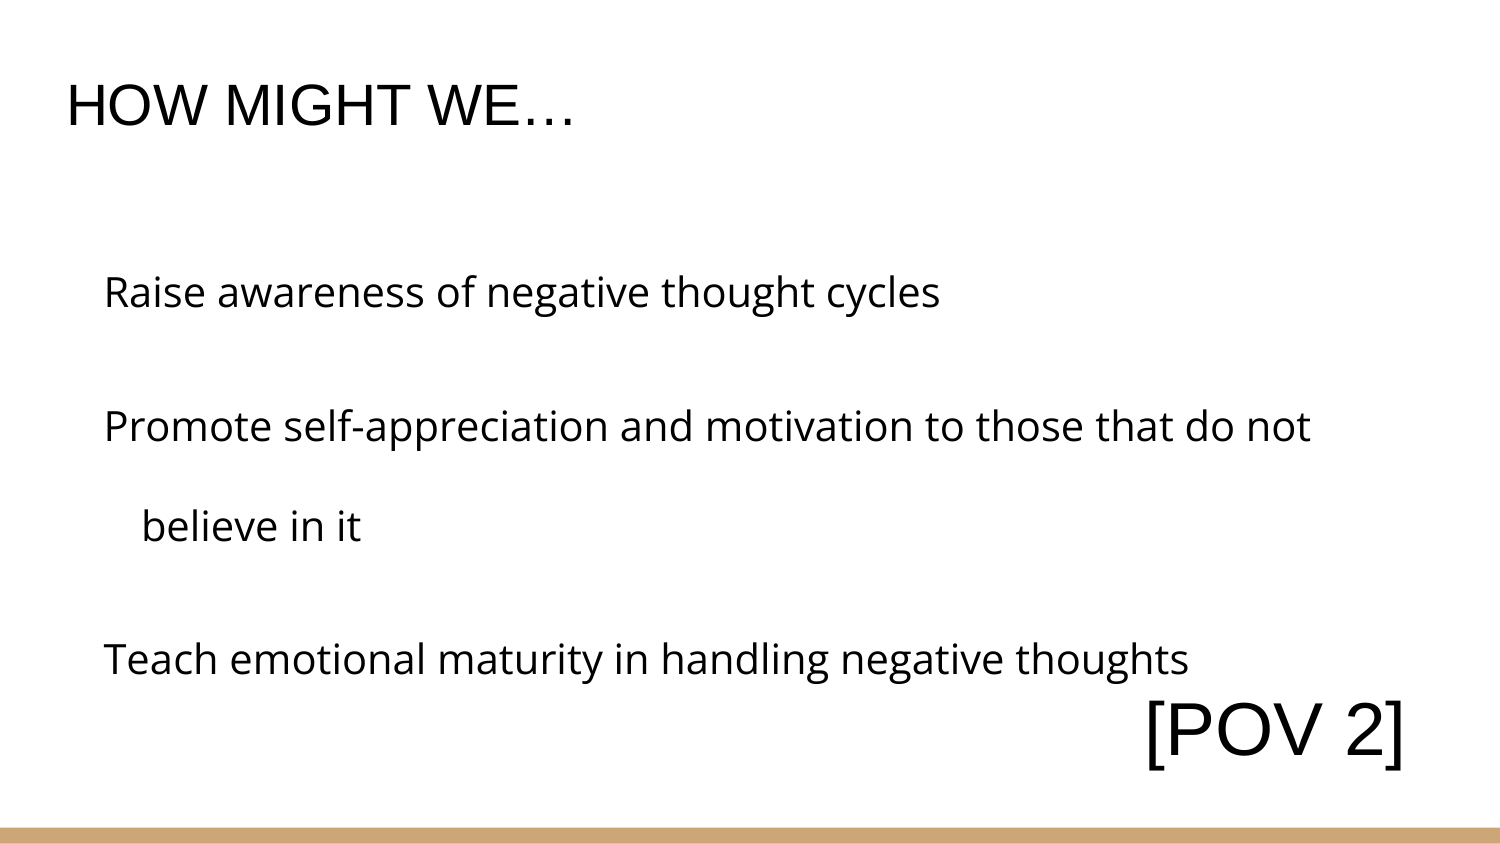

# HOW MIGHT WE…
Raise awareness of negative thought cycles
Promote self-appreciation and motivation to those that do not believe in it
Teach emotional maturity in handling negative thoughts
[POV 2]